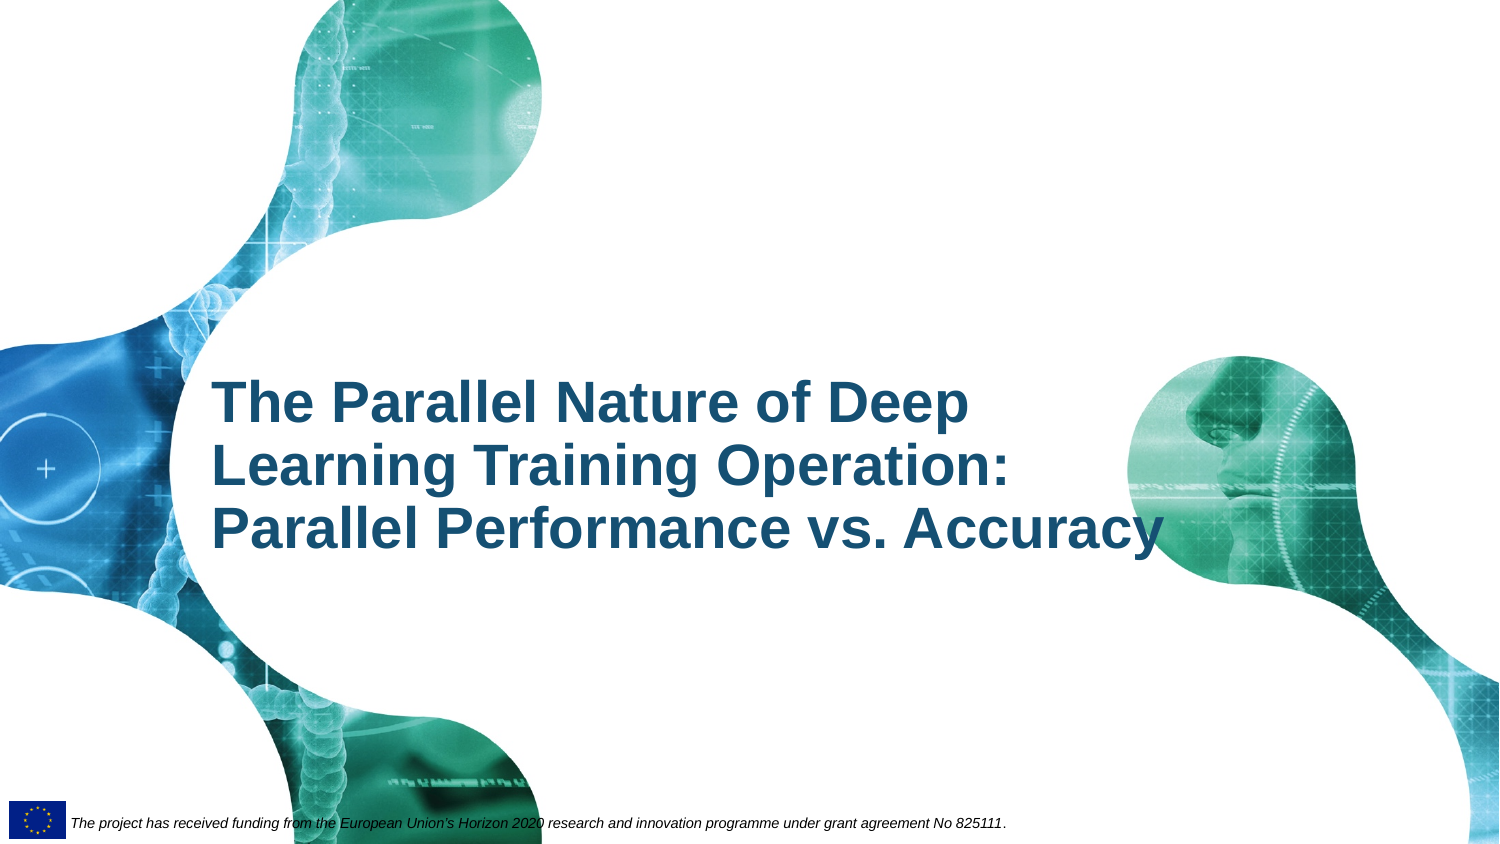

# The Parallel Nature of Deep Learning Training Operation: Parallel Performance vs. Accuracy